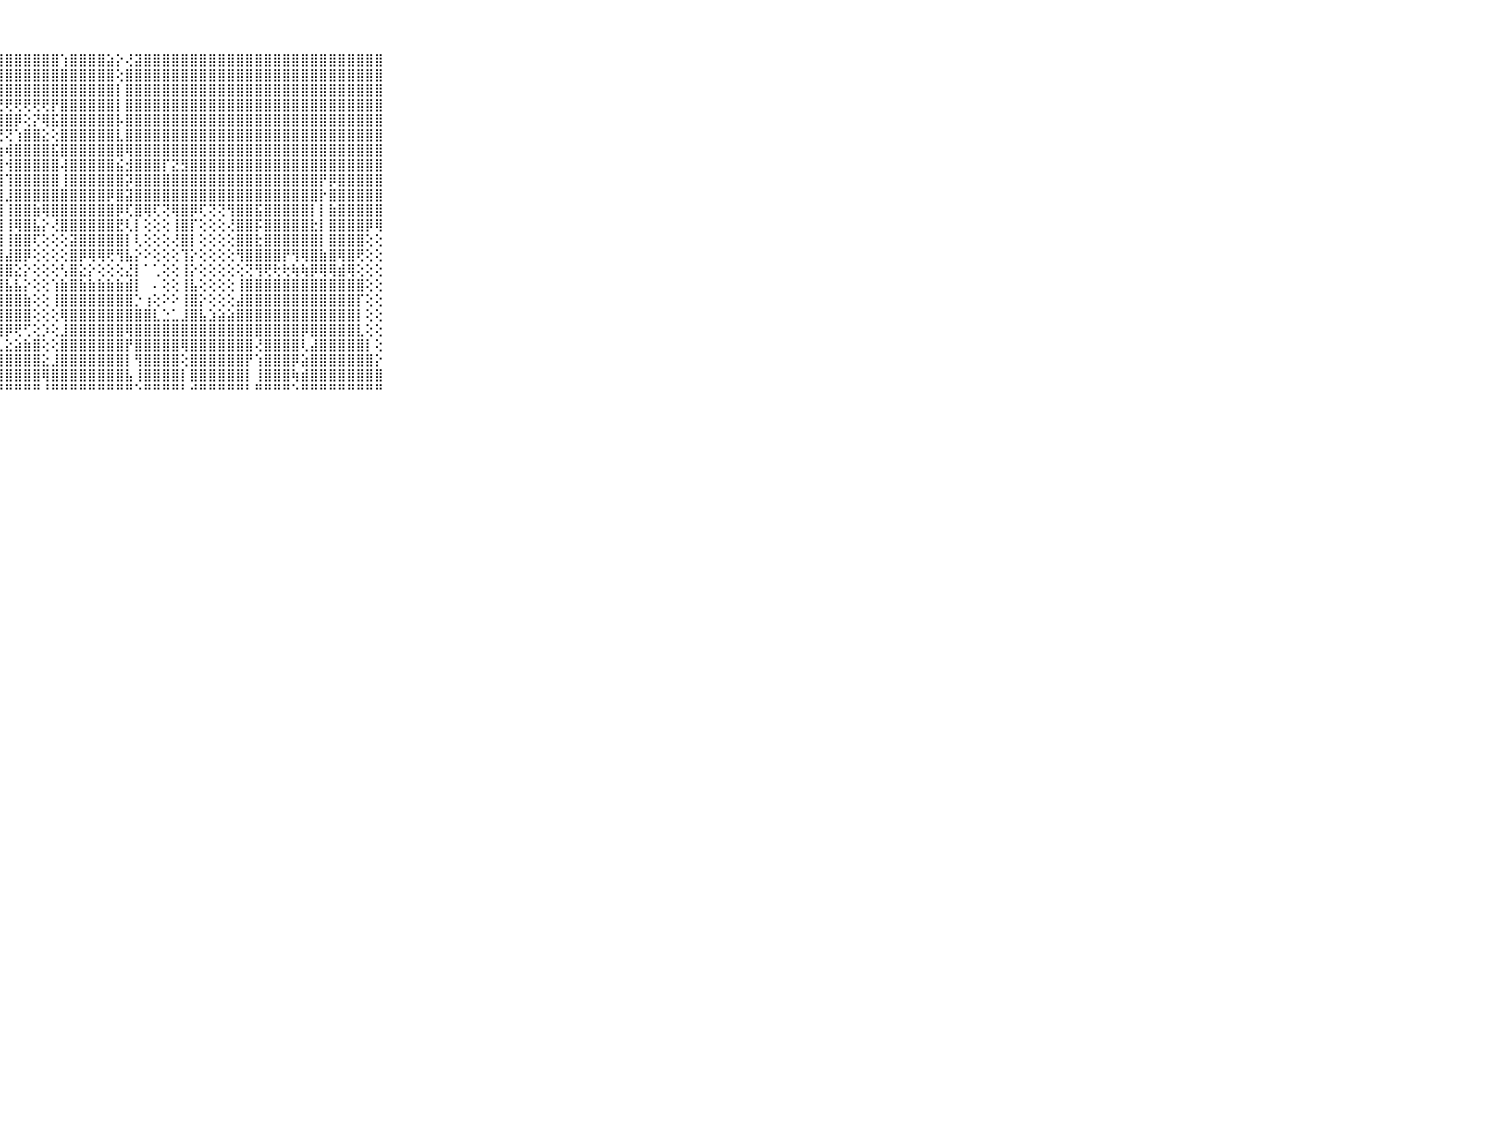

⠀⠀⠀⠀⠀⠀⠀⠀⠀⠀⠀⢱⣾⣷⢝⢻⣿⣿⣿⣿⣿⣿⣿⣿⣿⣿⣿⣿⣿⣿⣿⣿⣿⣿⢱⣿⣿⣿⣿⣵⡕⢜⣽⣿⣿⣿⣿⣿⣿⣿⣿⣿⣿⣿⣿⣿⣿⣿⣿⣿⣿⣿⣿⣿⣿⣿⣿⣿⣿⠀⠀⠀⠀⠀⠀⠀⠀⠀⠀⠀⠀
⠀⠀⠀⠀⠀⠀⠀⠀⠀⠀⠀⣿⣿⣿⣿⣷⣿⣿⣿⣿⣿⣿⣿⣿⣿⣿⣿⣿⣿⣿⣿⣿⣿⣿⣿⣿⣿⣿⣿⣿⢕⣿⣿⣿⣿⣿⣿⣿⣿⣿⣿⣿⣿⣿⣿⣿⣿⣿⣿⣿⣿⣿⣿⣿⣿⣿⣿⣿⣿⠀⠀⠀⠀⠀⠀⠀⠀⠀⠀⠀⠀
⠀⠀⠀⠀⠀⠀⠀⠀⠀⠀⠀⣿⣿⣿⣿⣿⣿⣿⣿⣿⣿⣿⣿⣿⣿⣿⣿⣿⣿⣿⣿⣿⣿⣿⣿⣿⣿⣿⣿⣿⡇⣿⣿⣿⣿⣿⣿⣿⣿⣿⣿⣿⣿⣿⣿⣿⣿⣿⣿⣿⣿⣿⣿⣿⣿⣿⣿⣿⣿⠀⠀⠀⠀⠀⠀⠀⠀⠀⠀⠀⠀
⠀⠀⠀⠀⠀⠀⠀⠀⠀⠀⠀⣿⣿⣿⣿⡟⢟⢟⢟⢟⢟⢟⣟⢟⢟⢟⢟⢟⢟⢟⢟⢟⢟⡟⣿⣿⣿⣿⣿⣿⡇⣿⣿⣿⣿⣿⣿⣿⣿⣿⣿⣿⣿⣿⣿⣿⣿⣿⣿⣿⣿⣿⣿⣿⣿⣿⣿⣿⣿⠀⠀⠀⠀⠀⠀⠀⠀⠀⠀⠀⠀
⠀⠀⠀⠀⠀⠀⠀⠀⠀⠀⠀⣿⣿⣿⣿⡇⣸⡿⢇⢺⣿⣿⣿⡿⢇⡻⣿⣿⣿⡿⢕⡝⢿⣯⣿⣿⣿⣿⣿⣿⡧⣿⣿⣿⣿⣿⣿⣿⣿⣿⣿⣿⣿⣿⣿⣿⣿⣿⣿⣿⣿⣿⣿⣿⣿⣿⣿⣿⣿⠀⠀⠀⠀⠀⠀⠀⠀⠀⠀⠀⠀
⠀⠀⠀⠀⠀⠀⠀⠀⠀⠀⠀⣿⣿⣿⣿⡏⢝⢱⣾⣷⢜⢝⢝⢱⣿⣷⢕⢝⢝⢱⣿⣿⣕⢕⣿⣿⣿⣿⣿⣿⣇⣿⣿⣿⣿⣿⣿⣿⣿⣿⣿⣿⣿⣿⣿⣿⣿⣿⣿⣿⣿⣿⣿⣿⣿⣿⣿⣿⣿⠀⠀⠀⠀⠀⠀⠀⠀⠀⠀⠀⠀
⠀⠀⠀⠀⠀⠀⠀⠀⠀⠀⠀⣿⣿⣿⣿⡧⢵⣿⣿⣿⣿⣷⢱⣿⣿⣿⣿⣷⢾⣿⣿⣿⣿⣯⣿⣿⣿⣿⣿⣿⣿⢿⣿⣿⣿⣿⣿⣿⣿⣿⣿⣿⣿⣿⣿⣿⣿⣿⣿⣿⣿⣿⣿⣿⣿⣿⣿⣿⣿⠀⠀⠀⠀⠀⠀⠀⠀⠀⠀⠀⠀
⠀⠀⠀⠀⠀⠀⠀⠀⠀⠀⠀⣿⣿⣿⣿⡇⢸⣿⣿⣿⣿⣏⢸⣿⣿⣿⣿⣿⢺⣿⣿⣿⣿⣿⢼⣿⣿⣿⣿⣿⣮⣺⣿⣿⣿⡏⣝⣻⣿⣿⣿⣿⣿⣿⣿⣿⣿⣿⣿⣿⣿⣿⣿⣿⣿⣿⣿⣿⣿⠀⠀⠀⠀⠀⠀⠀⠀⠀⠀⠀⠀
⠀⠀⠀⠀⠀⠀⠀⠀⠀⠀⠀⣿⣿⣿⣿⡇⢸⣿⣿⣿⣿⣯⢸⣿⣿⣿⣿⣿⢹⣿⣿⣿⣿⣿⢸⣿⣿⣿⣿⣿⣿⡽⣿⣿⣿⣿⣿⣿⣿⣿⣿⣿⣿⣿⣿⣿⣿⣿⣿⣿⣿⣿⡟⡿⣿⣿⣿⣿⣿⠀⠀⠀⠀⠀⠀⠀⠀⠀⠀⠀⠀
⠀⠀⠀⠀⠀⠀⠀⠀⠀⠀⠀⣿⣿⣿⣿⡇⢸⣿⣿⣿⣿⡯⢸⣿⣿⣿⣿⣿⣸⣿⣿⣿⣿⣿⣿⣿⣿⣿⣿⡿⣿⣽⣿⣿⣿⣿⣿⣿⣿⣿⣿⣿⣿⣿⣿⣿⣿⣿⣿⣿⣿⣿⡗⣿⣿⣿⣿⣿⣿⠀⠀⠀⠀⠀⠀⠀⠀⠀⠀⠀⠀
⠀⠀⠀⠀⠀⠀⠀⠀⠀⠀⠀⣿⣿⣷⣷⡇⢸⣿⣿⣿⣾⣼⢸⣿⢿⢿⢿⣿⢸⣿⣿⣷⢿⣿⣿⣿⣿⣿⣿⣿⡿⢏⣿⢿⢏⢝⢿⣿⡿⢏⢝⢝⢻⣿⣿⣯⣿⣿⣿⣿⣿⡇⡇⣷⣿⣿⣿⣿⣿⠀⠀⠀⠀⠀⠀⠀⠀⠀⠀⠀⠀
⠀⠀⠀⠀⠀⠀⠀⠀⠀⠀⠀⣿⣿⣽⢽⢕⢸⣽⣽⣽⣽⢕⢸⣿⢕⢕⢕⢽⢸⢿⣿⣧⡕⢜⣿⣿⣿⣿⣿⣿⣟⢇⡇⢕⢕⢕⢸⣿⡏⢕⢕⢕⢜⣿⣿⡯⣿⣿⣿⣿⣿⣗⡇⣿⣿⣿⣿⡿⢿⠀⠀⠀⠀⠀⠀⠀⠀⠀⠀⠀⠀
⠀⠀⠀⠀⠀⠀⠀⠀⠀⠀⠀⣿⣿⢗⢎⢕⢜⢻⣟⢟⢝⢕⢸⣟⢕⢕⢕⢸⢸⣿⣿⢏⢕⢕⢕⣽⣿⣿⣿⣿⣿⡇⢇⢕⢕⢕⢜⣿⡇⢕⢕⢕⢕⣿⣿⣗⣿⣿⣿⣿⣿⣿⡇⣿⣿⣿⣿⢕⢕⠀⠀⠀⠀⠀⠀⠀⠀⠀⠀⠀⠀
⠀⠀⠀⠀⠀⠀⠀⠀⠀⠀⠀⢹⢟⢕⢕⢕⢱⢼⢇⢼⢱⢕⢸⢧⢵⢵⣵⣽⣼⣿⡿⢕⢕⢕⢕⣿⡿⢿⢿⢟⢻⣧⡕⠕⢕⢕⢕⢹⡕⢕⢕⢕⢕⢻⣿⣿⣿⣿⡟⢻⢿⣿⣷⣿⢿⣿⢟⢕⢕⠀⠀⠀⠀⠀⠀⠀⠀⠀⠀⠀⠀
⠀⠀⠀⠀⠀⠀⠀⠀⠀⠀⠀⢕⢕⢕⢕⢕⢕⢕⣕⢕⢕⣕⢕⢕⢕⢕⣕⣹⣿⣕⡕⢕⢕⢕⢣⣿⣕⡕⢕⢕⢕⣜⡇⠁⢁⢕⢕⢸⡕⢕⢕⢕⢕⢕⢝⢻⢟⢗⢗⢷⢷⡿⢿⢿⣾⢿⢕⢕⢕⠀⠀⠀⠀⠀⠀⠀⠀⠀⠀⠀⠀
⠀⠀⠀⠀⠀⠀⠀⠀⠀⠀⠀⣵⣵⣵⣵⣵⣵⣵⣵⣵⣵⣵⣵⣵⣵⣵⣼⣿⣧⣧⡕⢕⢕⢱⣷⣿⣷⣷⣷⣷⣷⣾⡇⠀⠄⢕⢕⢸⣧⢕⢕⢕⢕⢸⣿⣿⣿⣿⣿⣿⣿⣿⣿⣿⣿⣿⣿⢕⢕⠀⠀⠀⠀⠀⠀⠀⠀⠀⠀⠀⠀
⠀⠀⠀⠀⠀⠀⠀⠀⠀⠀⠀⣿⣿⣿⣿⣿⣿⣿⣿⣿⣿⣿⣿⣿⣿⣿⣿⣿⣿⣿⣷⢕⢕⢸⣿⣿⣿⣿⣿⣿⣿⣿⡑⢰⢕⠕⠕⢸⣿⡕⢕⢕⢕⣼⣿⣿⣿⣿⣿⣿⣿⣿⣿⣿⣿⣿⡏⢕⢕⠀⠀⠀⠀⠀⠀⠀⠀⠀⠀⠀⠀
⠀⠀⠀⠀⠀⠀⠀⠀⠀⠀⠀⣿⣿⣿⣿⣿⣿⣿⣿⣿⣿⣿⣿⣿⣿⣿⣿⣿⣿⣿⣿⢕⢕⢕⢿⣿⣿⣿⣿⣿⣿⣿⣿⣿⣇⣑⣁⣸⣿⣧⣱⣵⣵⣿⣿⣿⣿⣿⣿⣿⣿⣿⣿⣿⣿⣿⡇⢕⢕⠀⠀⠀⠀⠀⠀⠀⠀⠀⠀⠀⠀
⠀⠀⠀⠀⠀⠀⠀⠀⠀⠀⠀⣿⣿⣿⣿⣿⣿⣿⣿⣿⣿⣿⣿⣿⣿⣿⣿⣿⡿⢟⢋⢕⡱⢕⣸⣿⣿⣿⣿⣿⣿⢿⣿⣿⣿⣿⣿⣿⣿⣿⣿⣿⣿⣿⣿⣿⣿⣿⣿⣿⡿⣿⣿⣿⣿⣿⣇⢕⢕⠀⠀⠀⠀⠀⠀⠀⠀⠀⠀⠀⠀
⠀⠀⠀⠀⠀⠀⠀⠀⠀⠀⠀⣿⣿⣿⣿⣿⣿⣿⣿⣿⣿⣿⣿⣿⣿⣿⣿⣇⣕⣵⣷⣿⢕⢕⣿⣿⣿⣿⣿⣿⣿⡟⣿⣿⣿⣿⣿⢿⣿⣿⣿⣿⣿⣿⣿⢜⣿⣿⣿⣿⢇⣼⣿⣿⣿⣿⣿⡇⢕⠀⠀⠀⠀⠀⠀⠀⠀⠀⠀⠀⠀
⠀⠀⠀⠀⠀⠀⠀⠀⠀⠀⠀⣿⣿⣿⣿⣿⣿⣿⣿⣿⣿⣿⣿⣿⢇⣿⣿⣿⣿⣿⣿⣿⣕⣸⣿⣿⣿⣿⣿⣿⣿⡇⢻⣿⣿⣿⣿⢕⣿⣿⣿⣿⣿⣿⡟⢱⣿⣿⣿⡿⣵⣿⣿⣿⣿⣿⣿⣿⡕⠀⠀⠀⠀⠀⠀⠀⠀⠀⠀⠀⠀
⠀⠀⠀⠀⠀⠀⠀⠀⠀⠀⠀⣿⣿⣿⣿⣿⣿⣿⣿⣿⣿⣿⣿⣿⣸⣿⣿⣿⣿⣿⣿⣿⢿⣿⣿⣿⣿⣿⣿⣿⣿⣧⢸⣿⣿⣿⣿⡇⣿⣿⣿⣿⣿⣿⡇⢸⣿⣿⣿⢷⣾⣿⣿⣿⣿⣿⣿⣿⣿⠀⠀⠀⠀⠀⠀⠀⠀⠀⠀⠀⠀
⠀⠀⠀⠀⠀⠀⠀⠀⠀⠀⠀⠛⠛⠛⠛⠛⠛⠛⠛⠛⠛⠛⠛⠛⠛⠛⠛⠛⠛⠛⠛⠛⠘⠛⠛⠛⠛⠛⠛⠛⠛⠛⠑⠛⠛⠛⠛⠃⠚⠛⠛⠛⠛⠛⠃⠛⠛⠛⠛⠑⠛⠛⠛⠛⠛⠛⠛⠛⠛⠀⠀⠀⠀⠀⠀⠀⠀⠀⠀⠀⠀